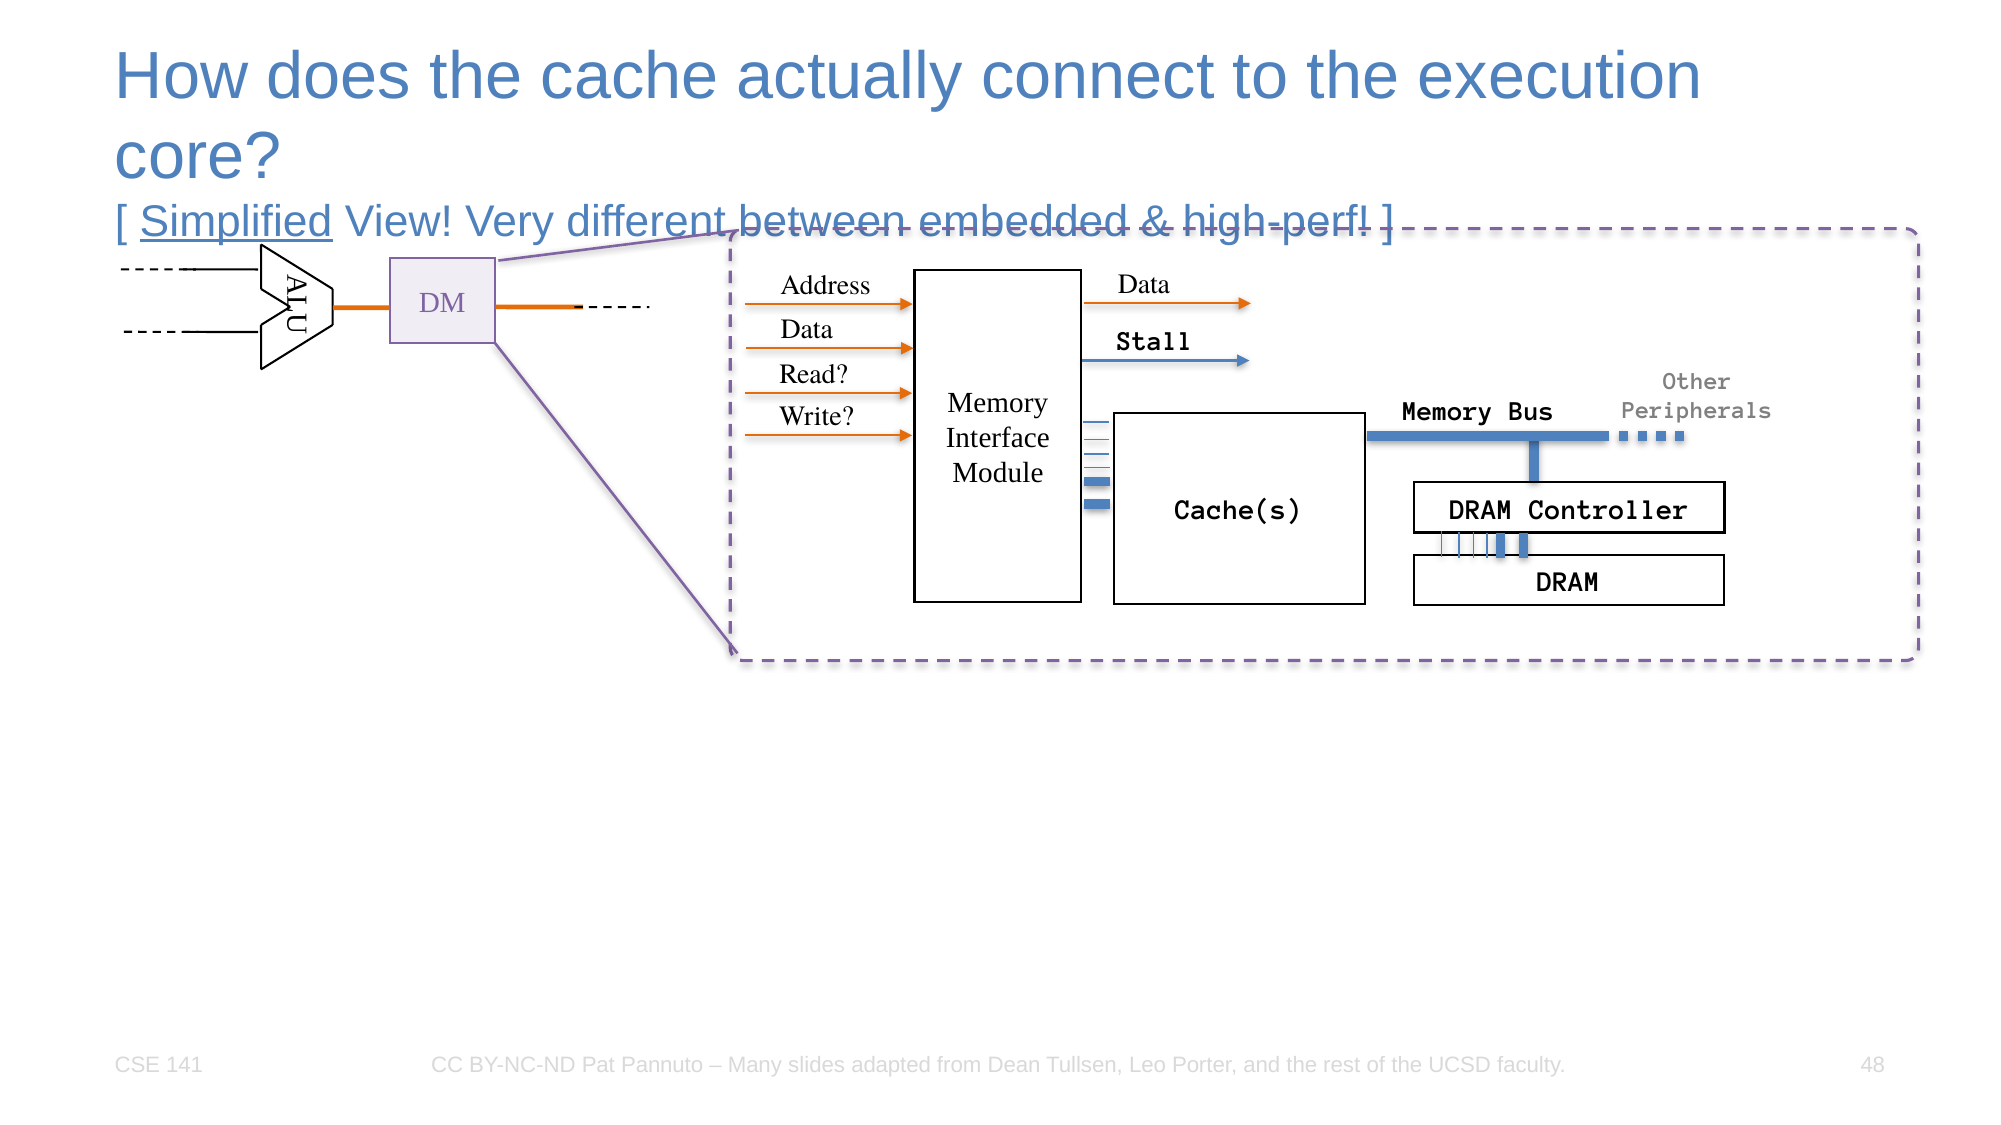

# How does the cache actually connect to the execution core? [ Simplified View! Very different between embedded & high-perf! ]

   ALU
DM

Data
Address
Memory
Interface
Module
Data
Stall
Read?
Other
Peripherals
Memory Bus
Write?
Cache(s)
DRAM Controller
DRAM